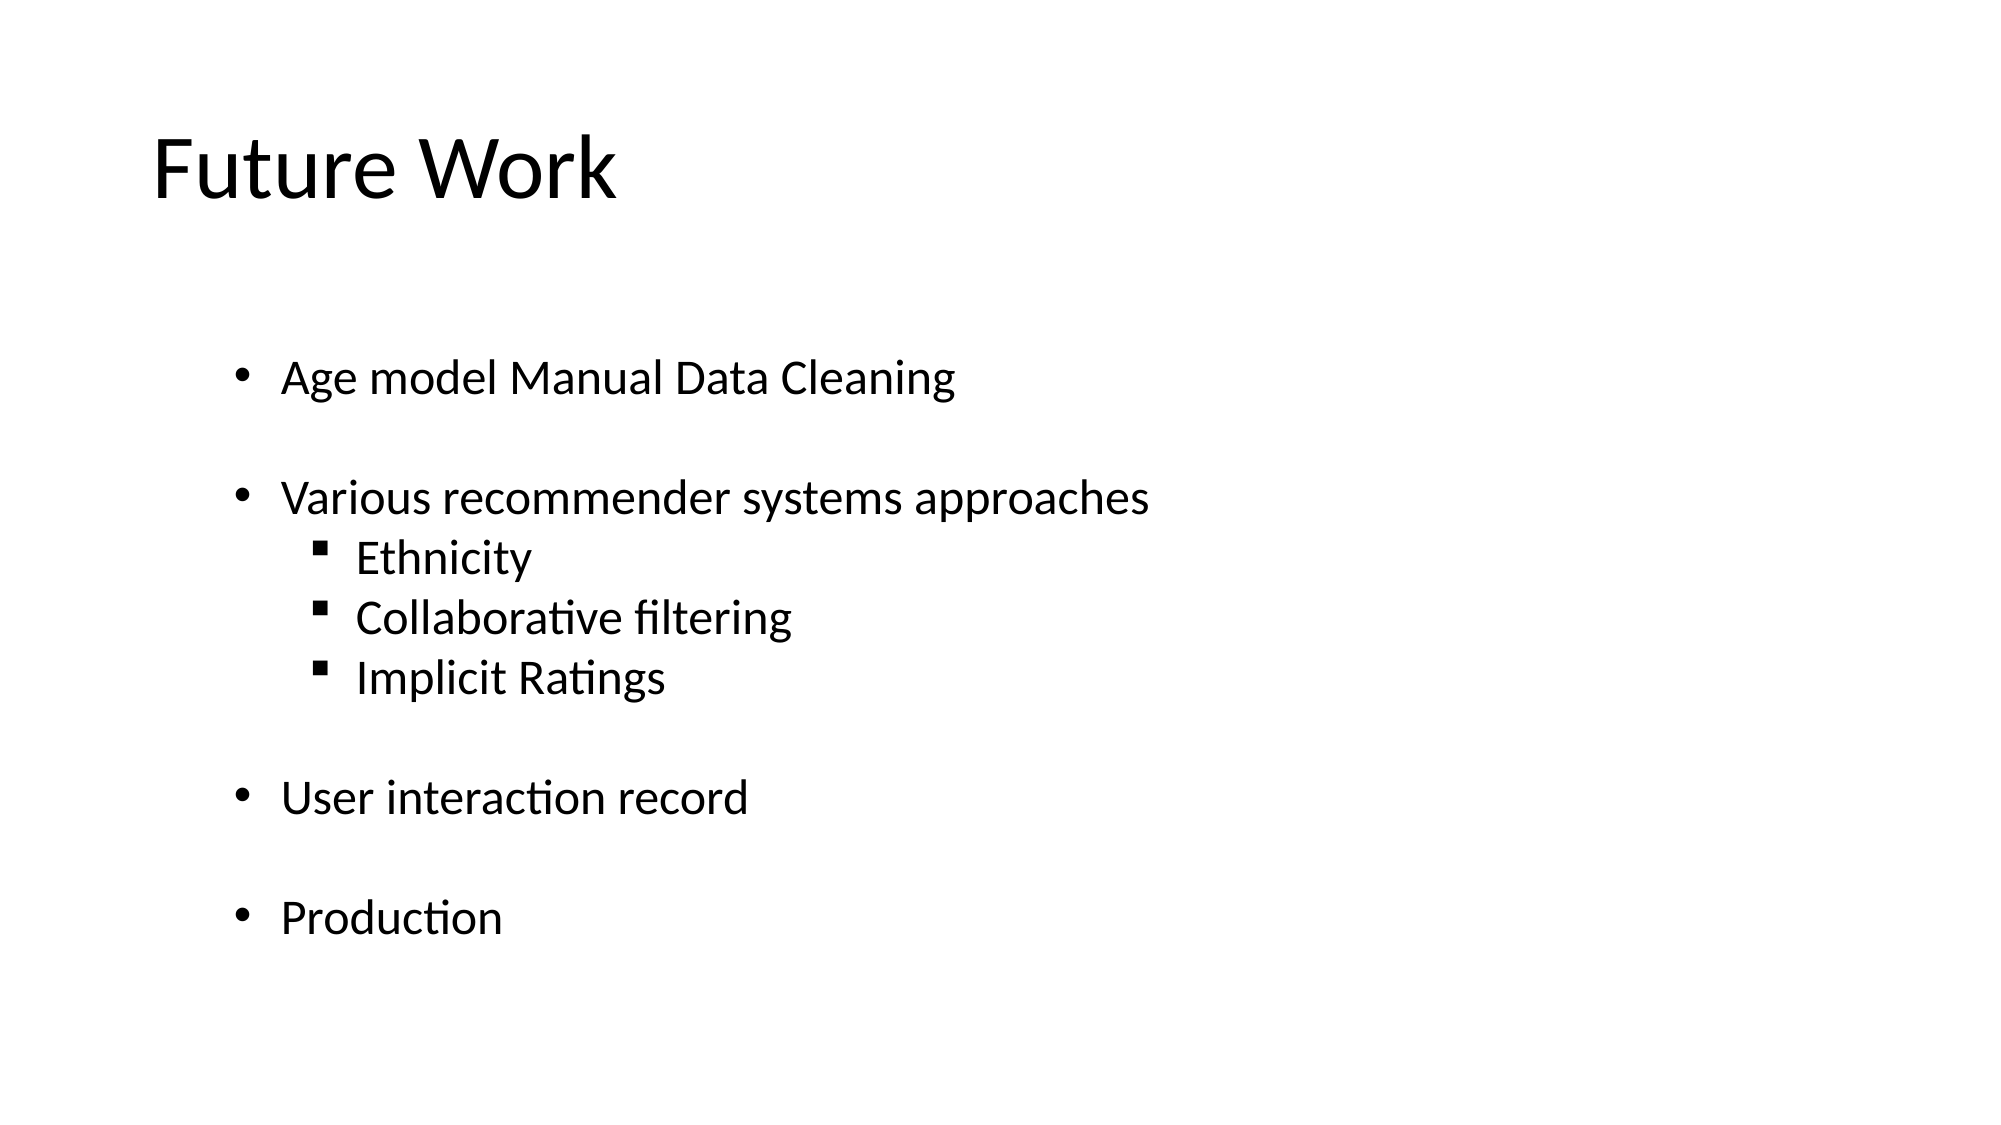

# Future Work
Age model Manual Data Cleaning
Various recommender systems approaches
Ethnicity
Collaborative filtering
Implicit Ratings
User interaction record
Production